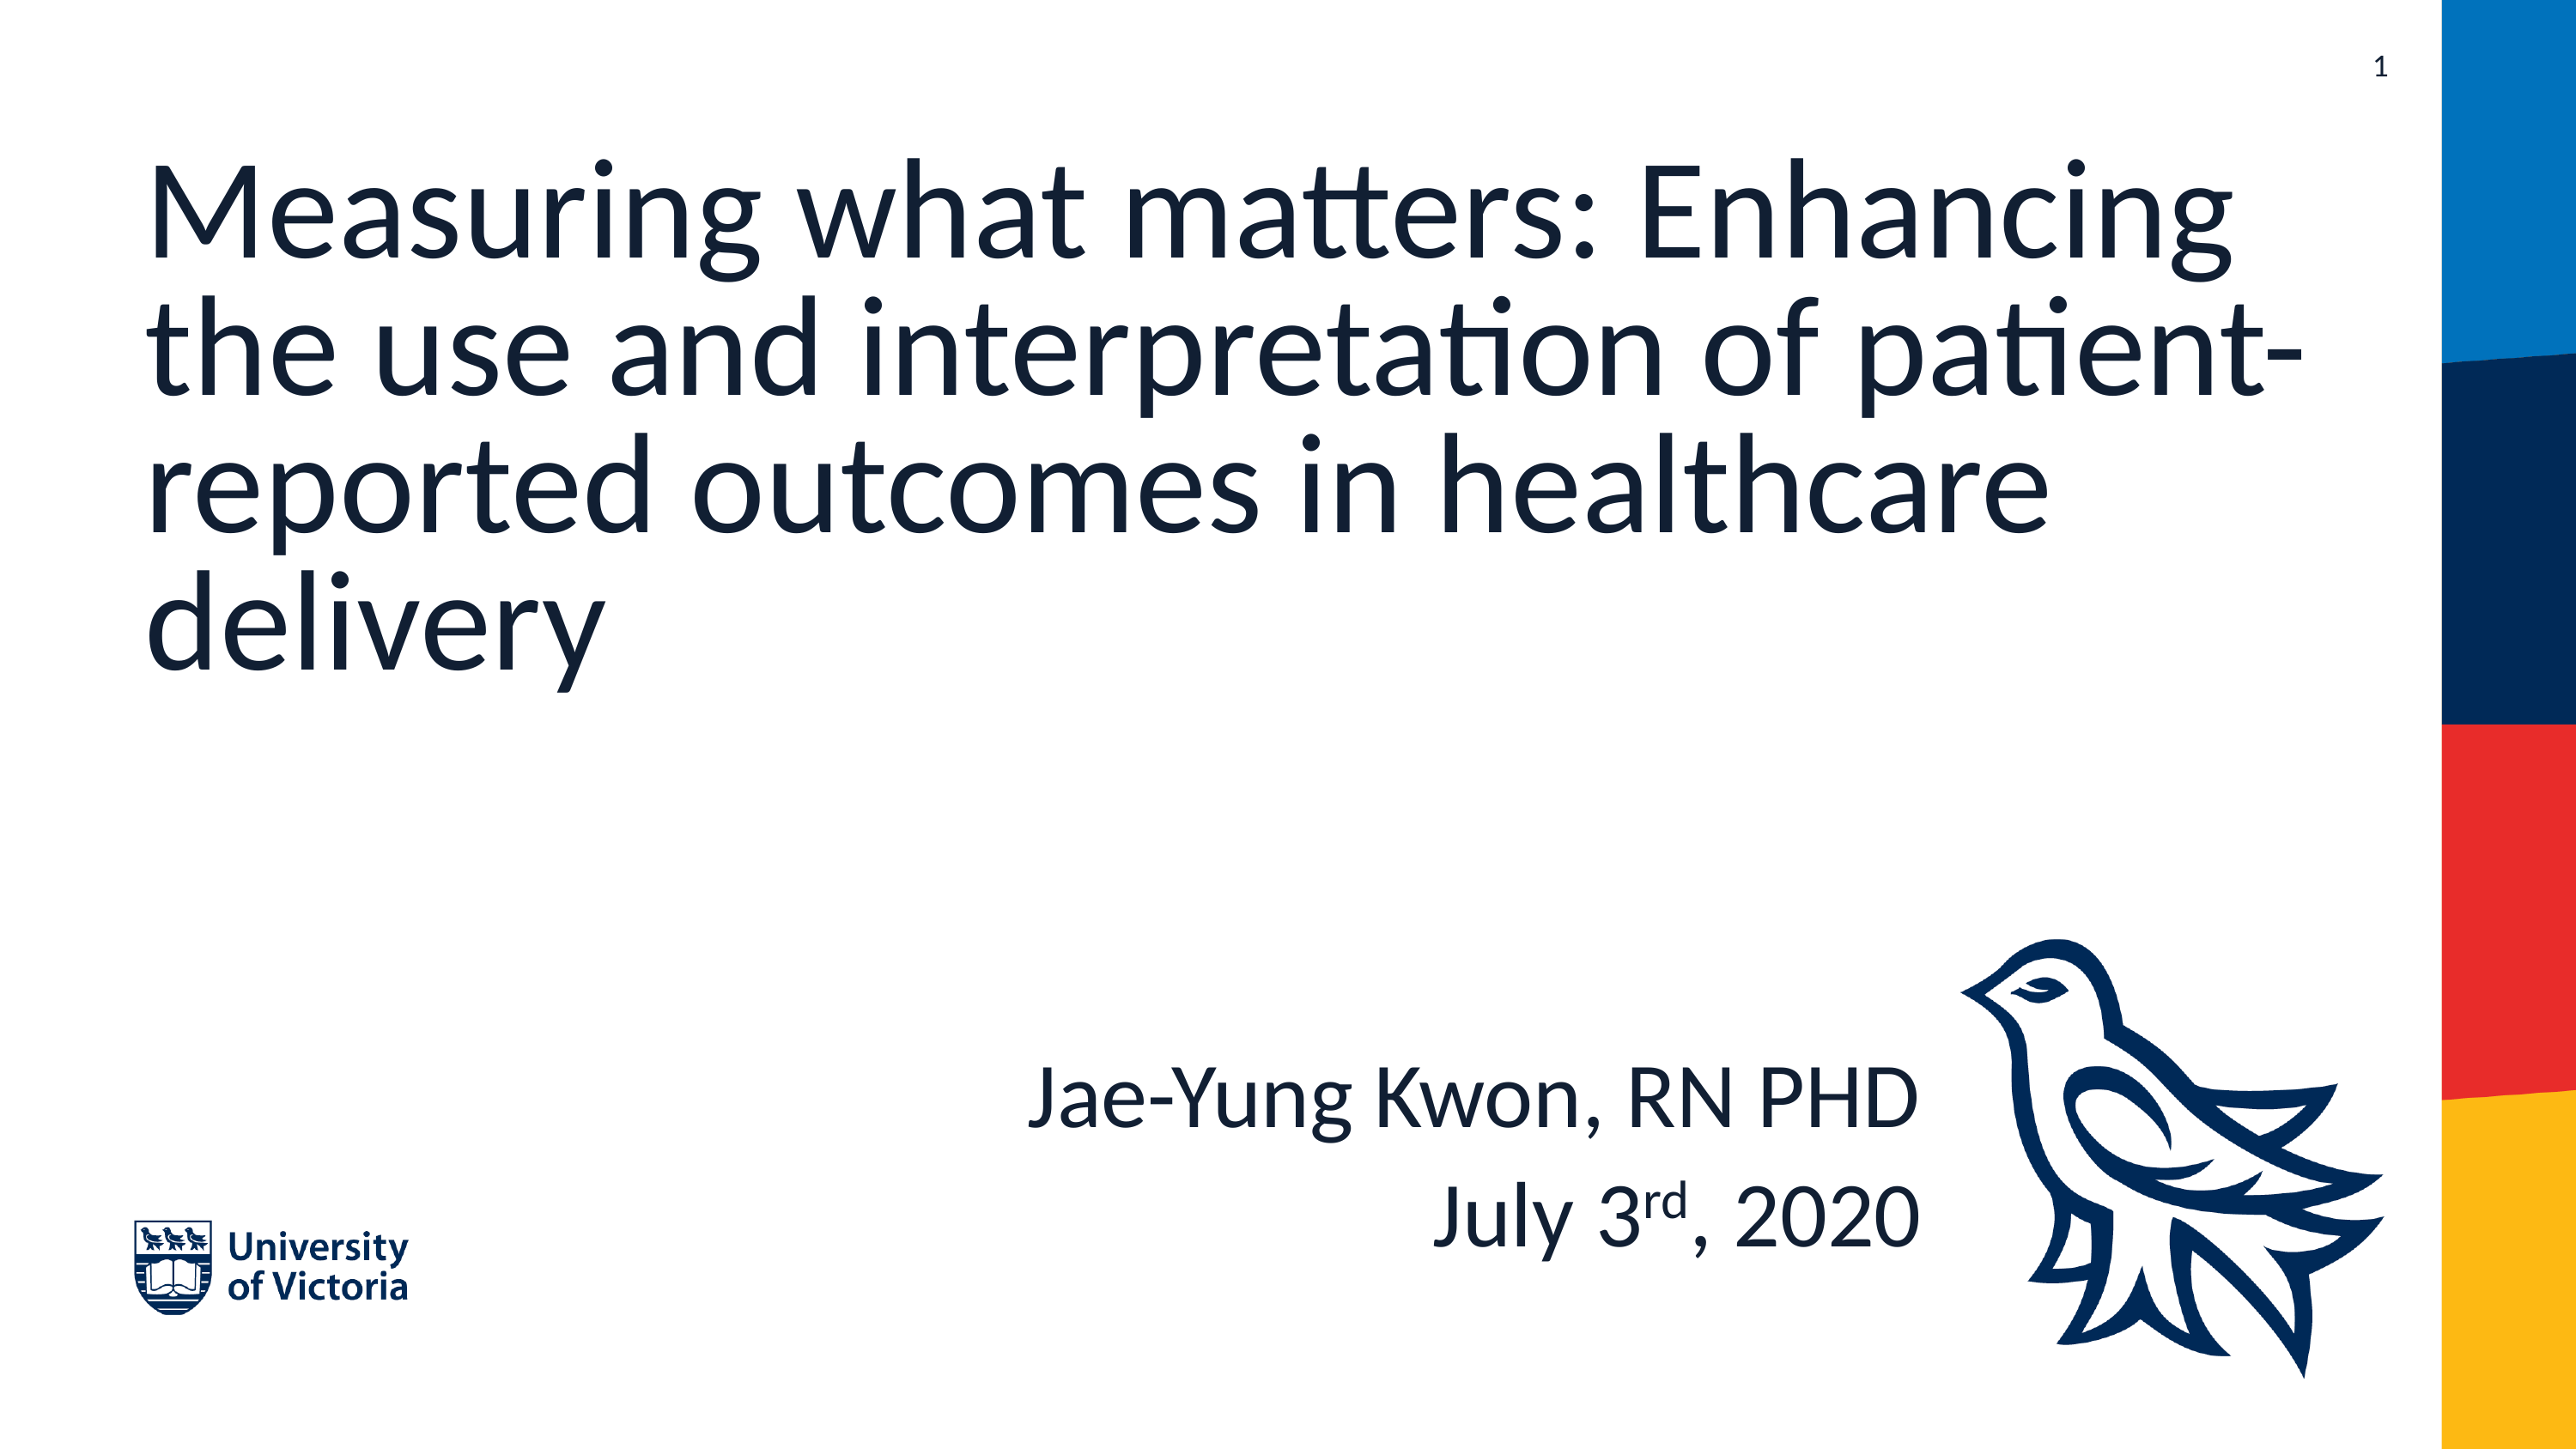

1
# Measuring what matters: Enhancing the use and interpretation of patient-reported outcomes in healthcare delivery
Jae-Yung Kwon, RN PHD
July 3rd, 2020